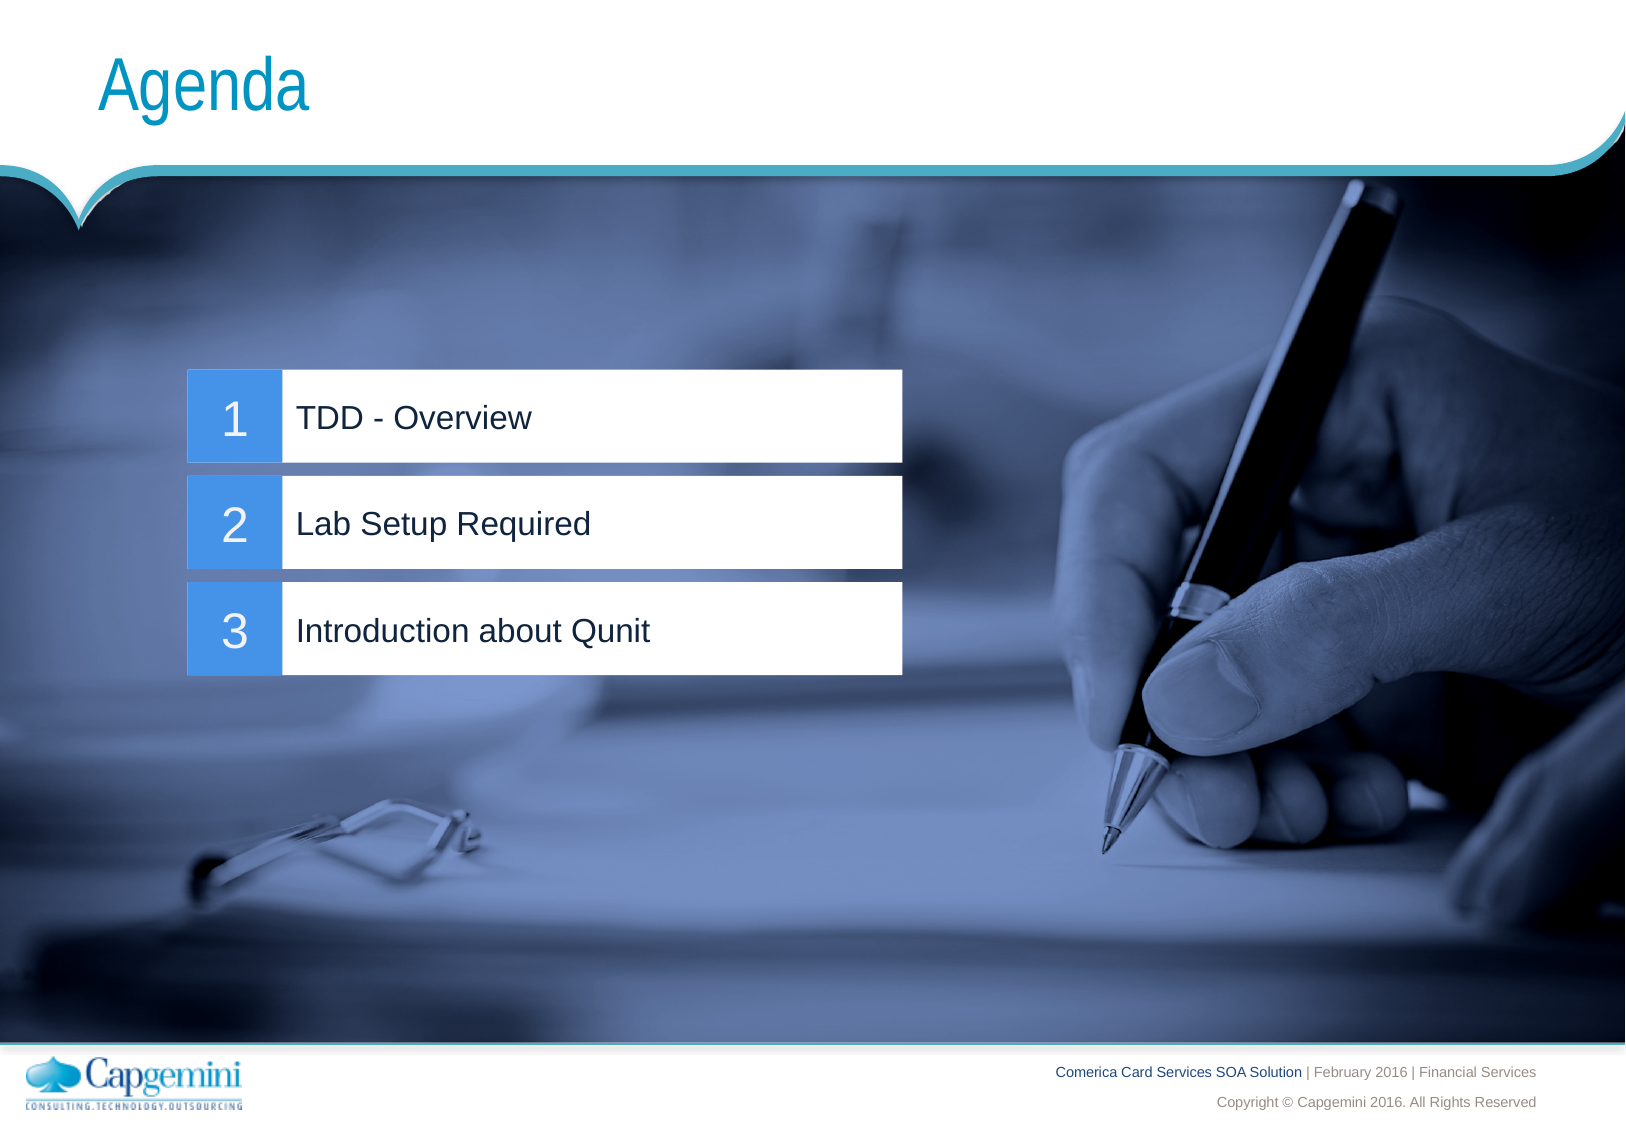

# Agenda
TDD - Overview
1
Lab Setup Required
2
Introduction about Qunit
3